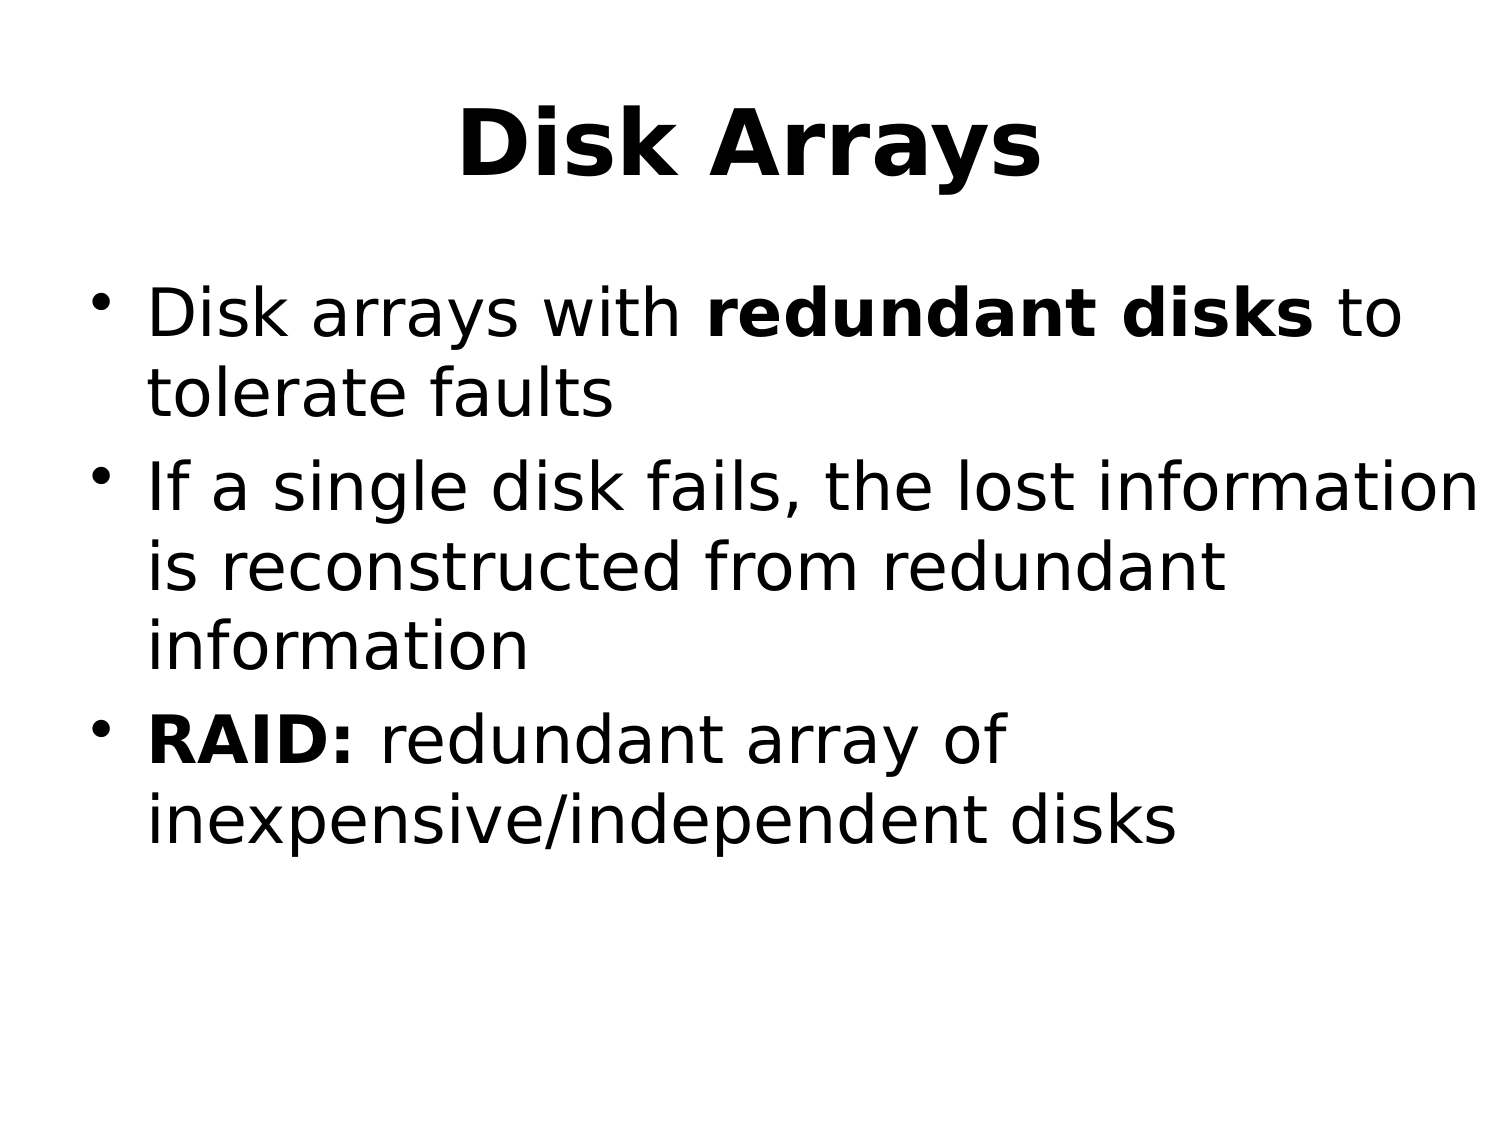

# Disk Arrays
Disk arrays with redundant disks to tolerate faults
If a single disk fails, the lost information is reconstructed from redundant information
RAID: redundant array of inexpensive/independent disks